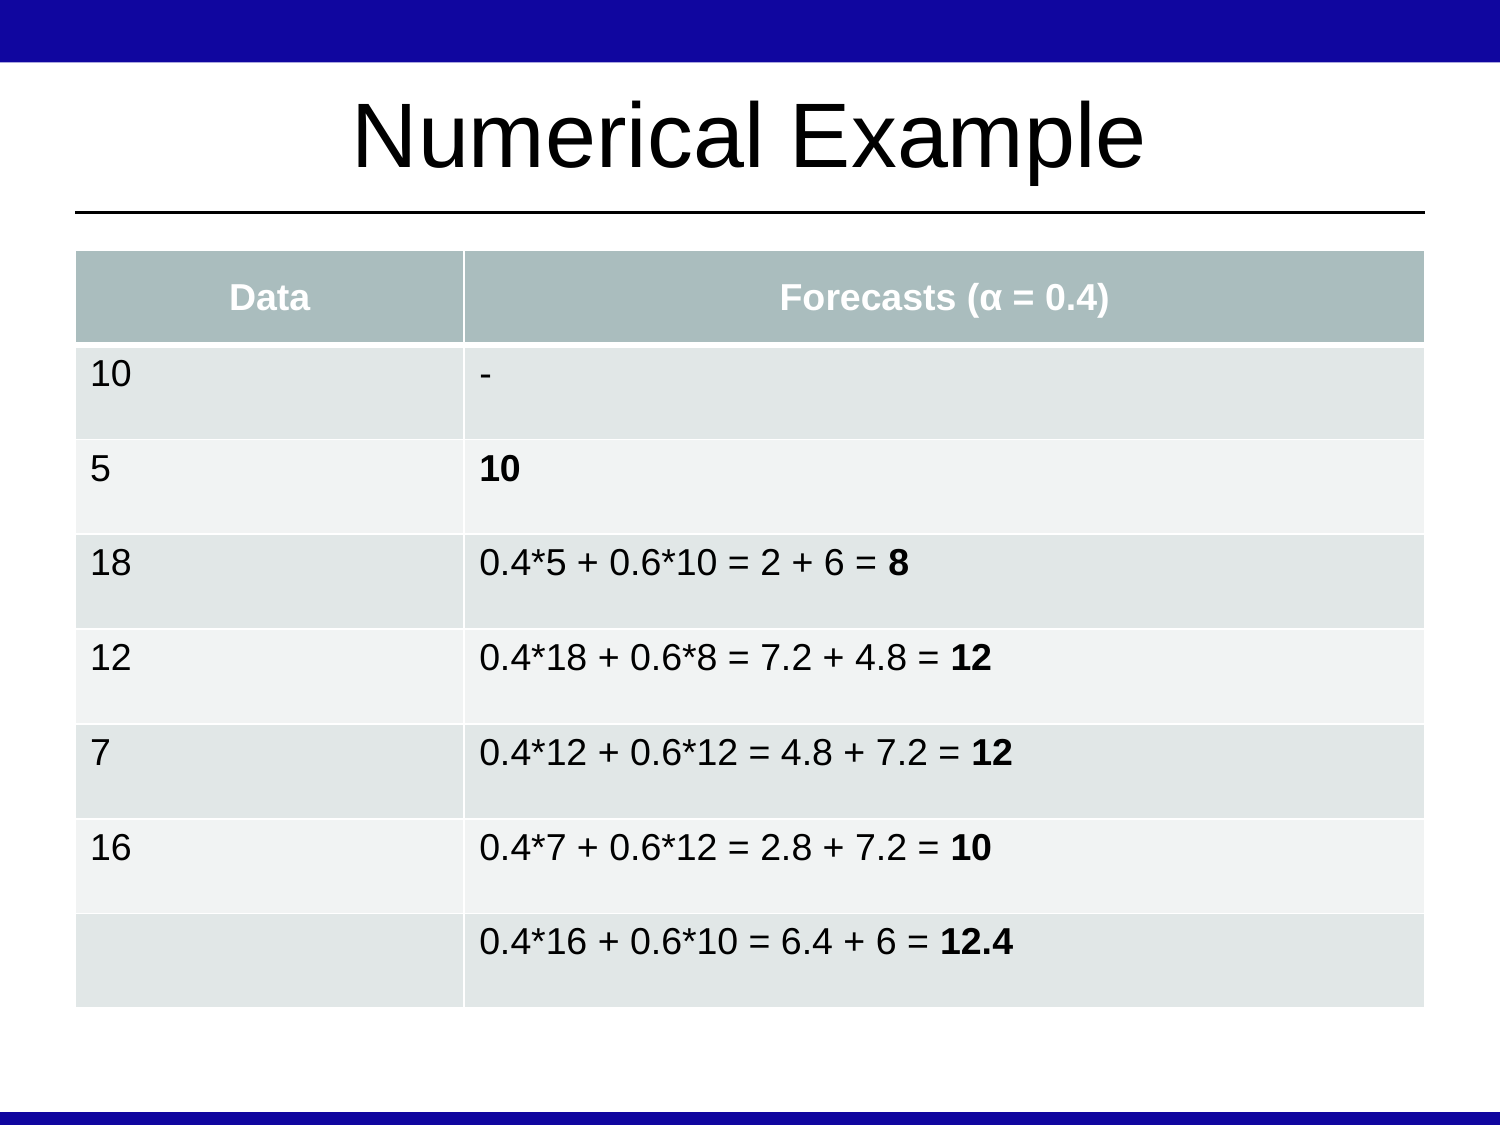

# Numerical Example
| Data | Forecasts (α = 0.4) |
| --- | --- |
| 10 | - |
| 5 | 10 |
| 18 | 0.4\*5 + 0.6\*10 = 2 + 6 = 8 |
| 12 | 0.4\*18 + 0.6\*8 = 7.2 + 4.8 = 12 |
| 7 | 0.4\*12 + 0.6\*12 = 4.8 + 7.2 = 12 |
| 16 | 0.4\*7 + 0.6\*12 = 2.8 + 7.2 = 10 |
|  | 0.4\*16 + 0.6\*10 = 6.4 + 6 = 12.4 |